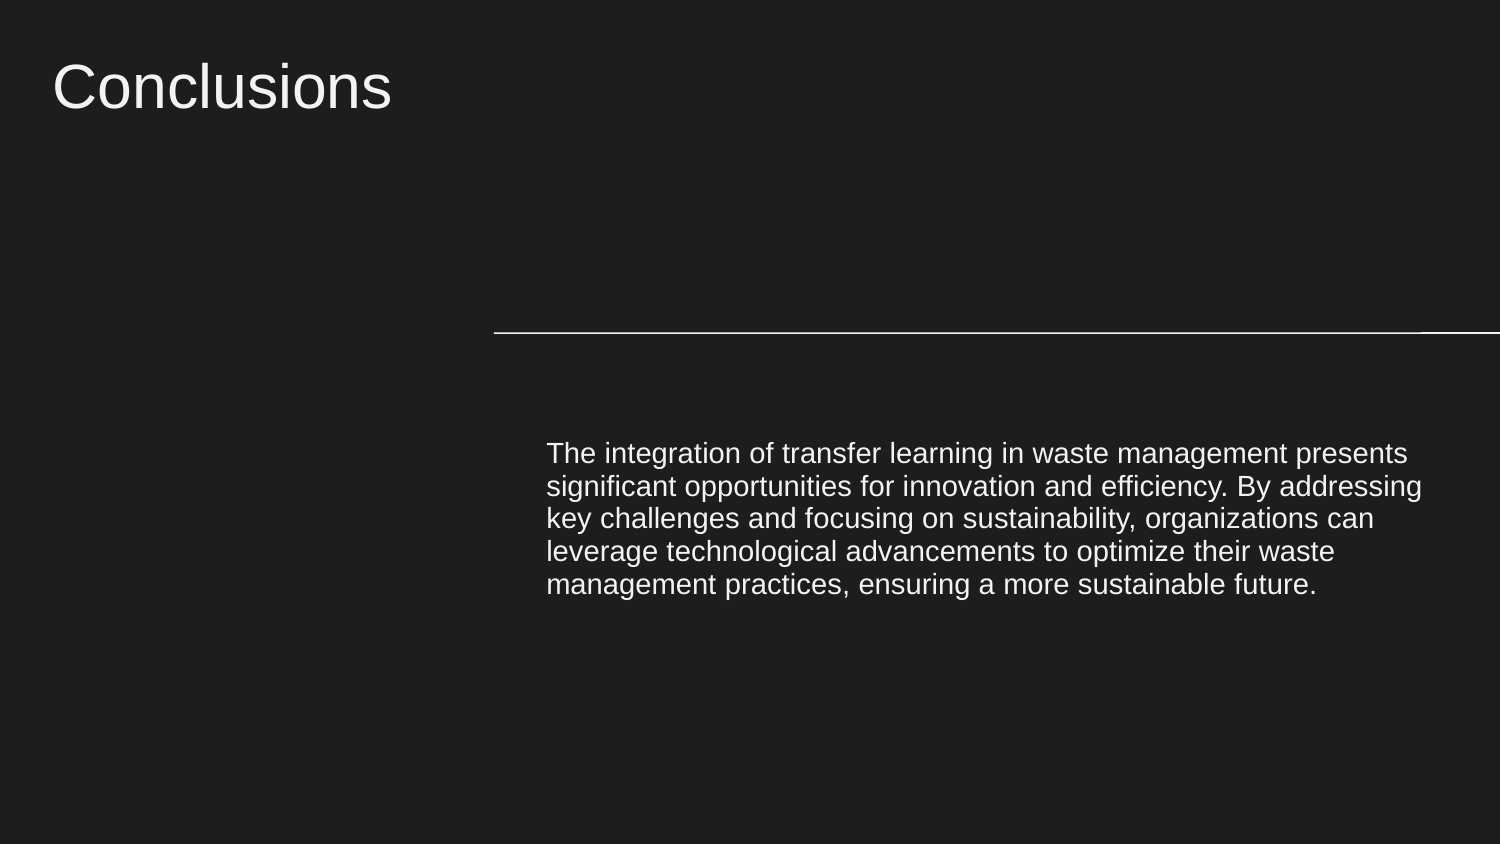

# Conclusions
The integration of transfer learning in waste management presents significant opportunities for innovation and efficiency. By addressing key challenges and focusing on sustainability, organizations can leverage technological advancements to optimize their waste management practices, ensuring a more sustainable future.